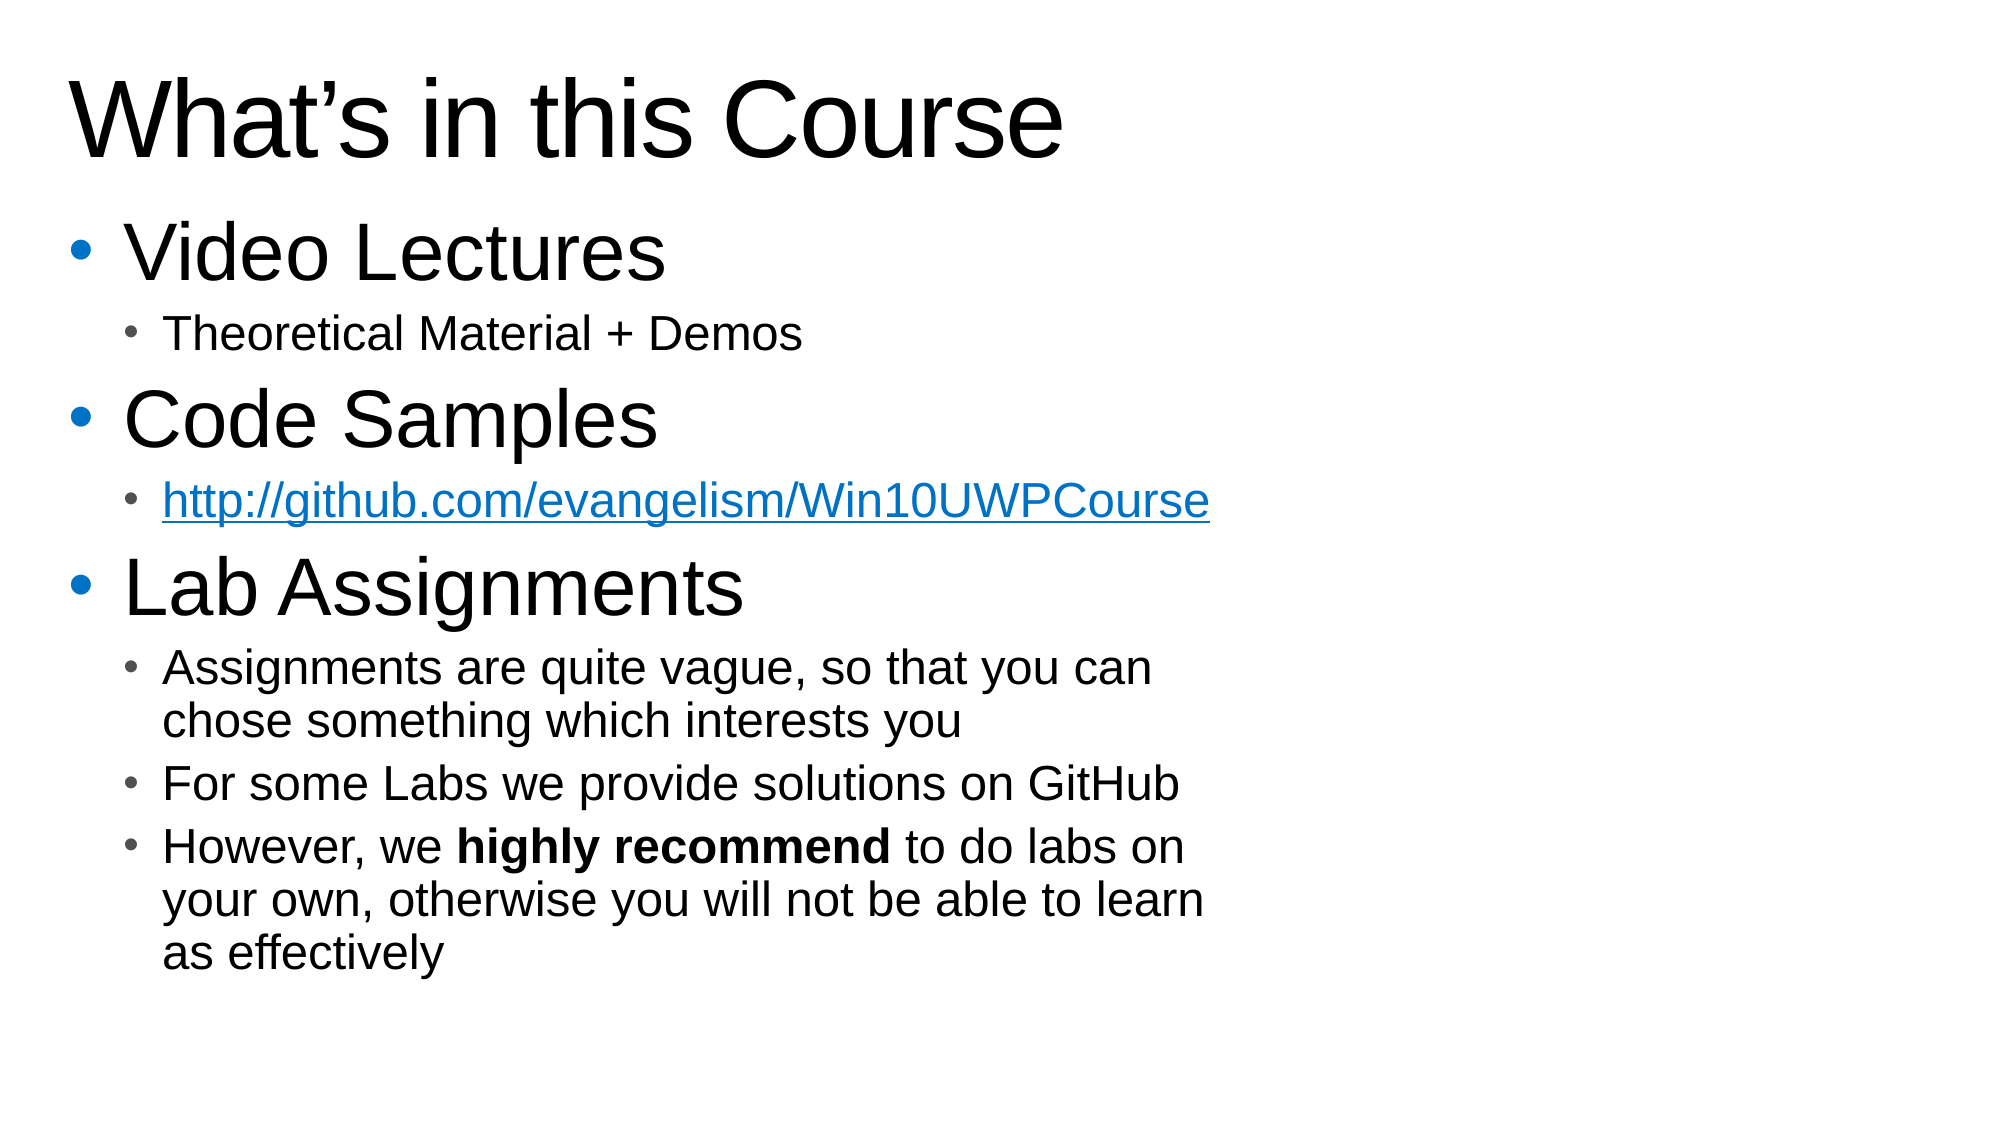

# What’s in this Course
Video Lectures
Theoretical Material + Demos
Code Samples
http://github.com/evangelism/Win10UWPCourse
Lab Assignments
Assignments are quite vague, so that you can chose something which interests you
For some Labs we provide solutions on GitHub
However, we highly recommend to do labs on your own, otherwise you will not be able to learn as effectively